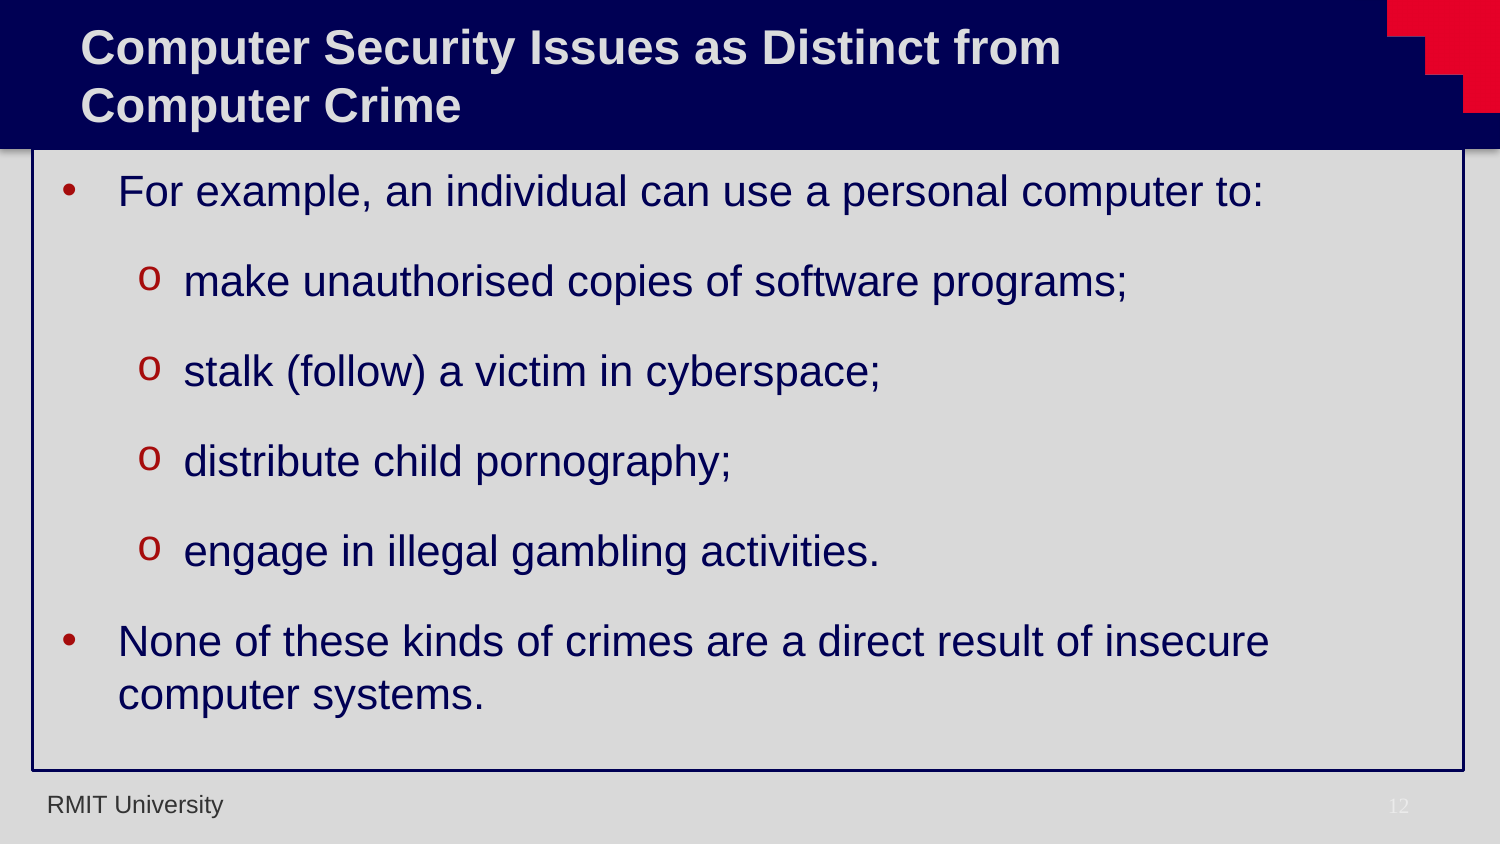

# Computer Security Issues as Distinct from Computer Crime
For example, an individual can use a personal computer to:
make unauthorised copies of software programs;
stalk (follow) a victim in cyberspace;
distribute child pornography;
engage in illegal gambling activities.
None of these kinds of crimes are a direct result of insecure computer systems.
12